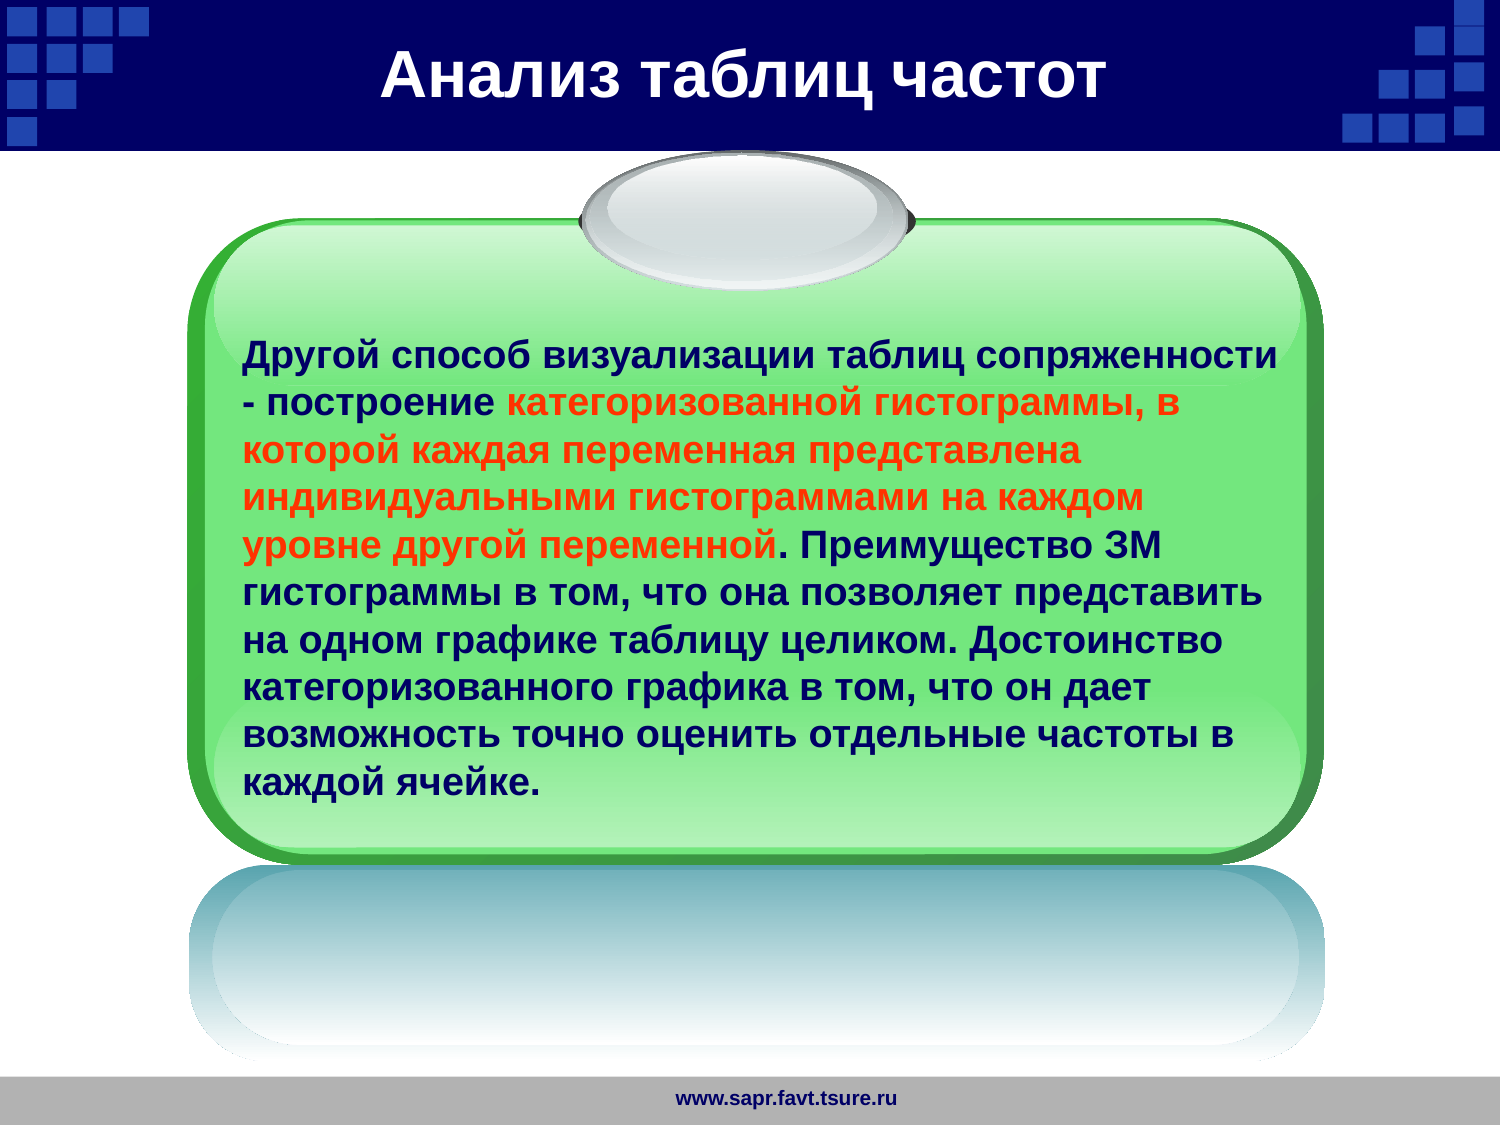

Анализ таблиц частот

Другой способ визуализации таблиц сопряженности - построение категоризованной гистограммы, в которой каждая переменная представлена индивидуальными гистограммами на каждом уровне другой переменной. Преимущество ЗМ гистограммы в том, что она позволяет представить на одном графике таблицу целиком. Достоинство категоризованного графика в том, что он дает возможность точно оценить отдельные частоты в каждой ячейке.

www.sapr.favt.tsure.ru